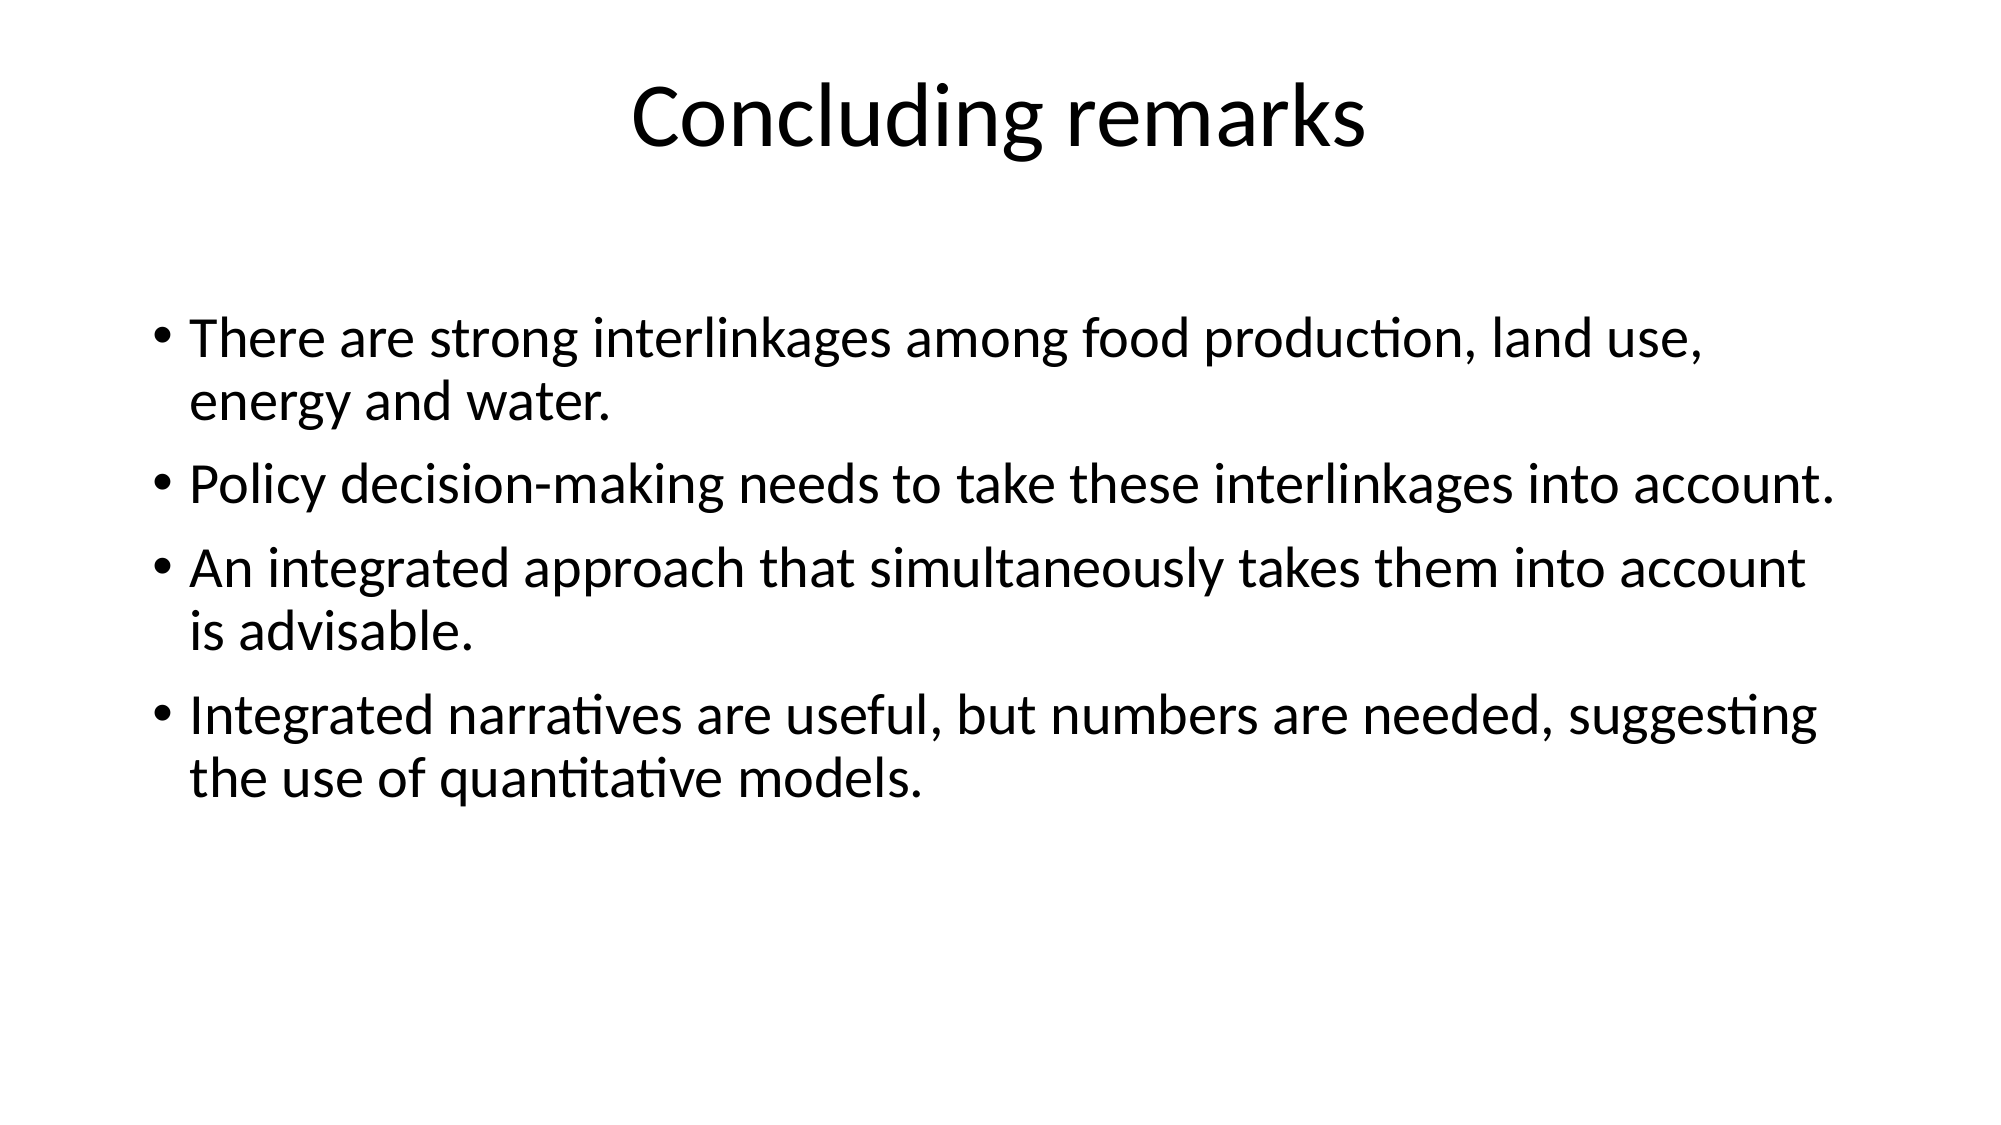

# Concluding remarks
There are strong interlinkages among food production, land use, energy and water.
Policy decision-making needs to take these interlinkages into account.
An integrated approach that simultaneously takes them into account  is advisable.
Integrated narratives are useful, but numbers are needed, suggesting the use of quantitative models.